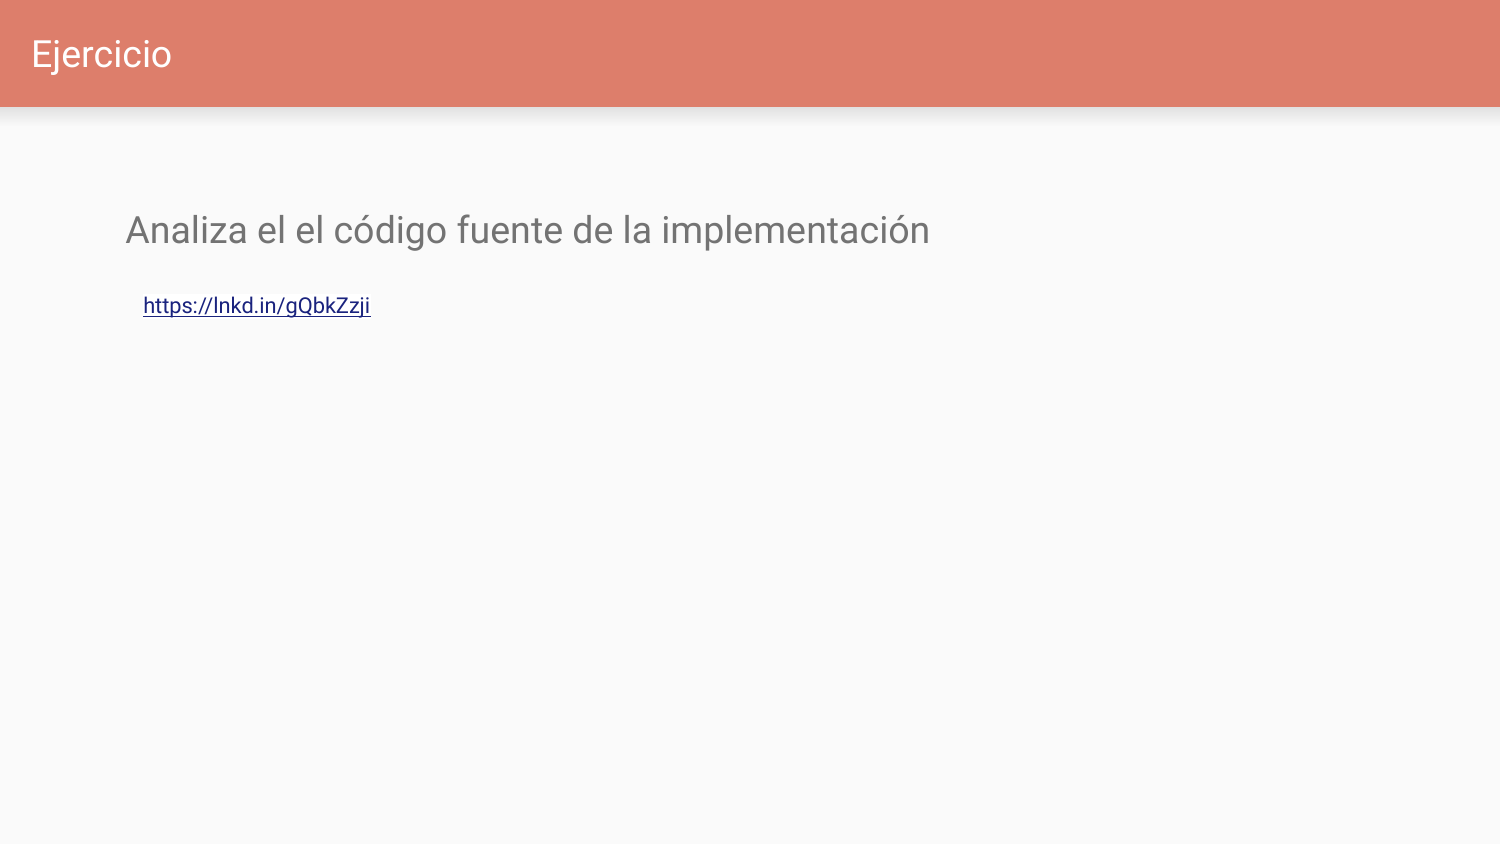

# Ejercicio
Analiza el el código fuente de la implementación
https://lnkd.in/gQbkZzji